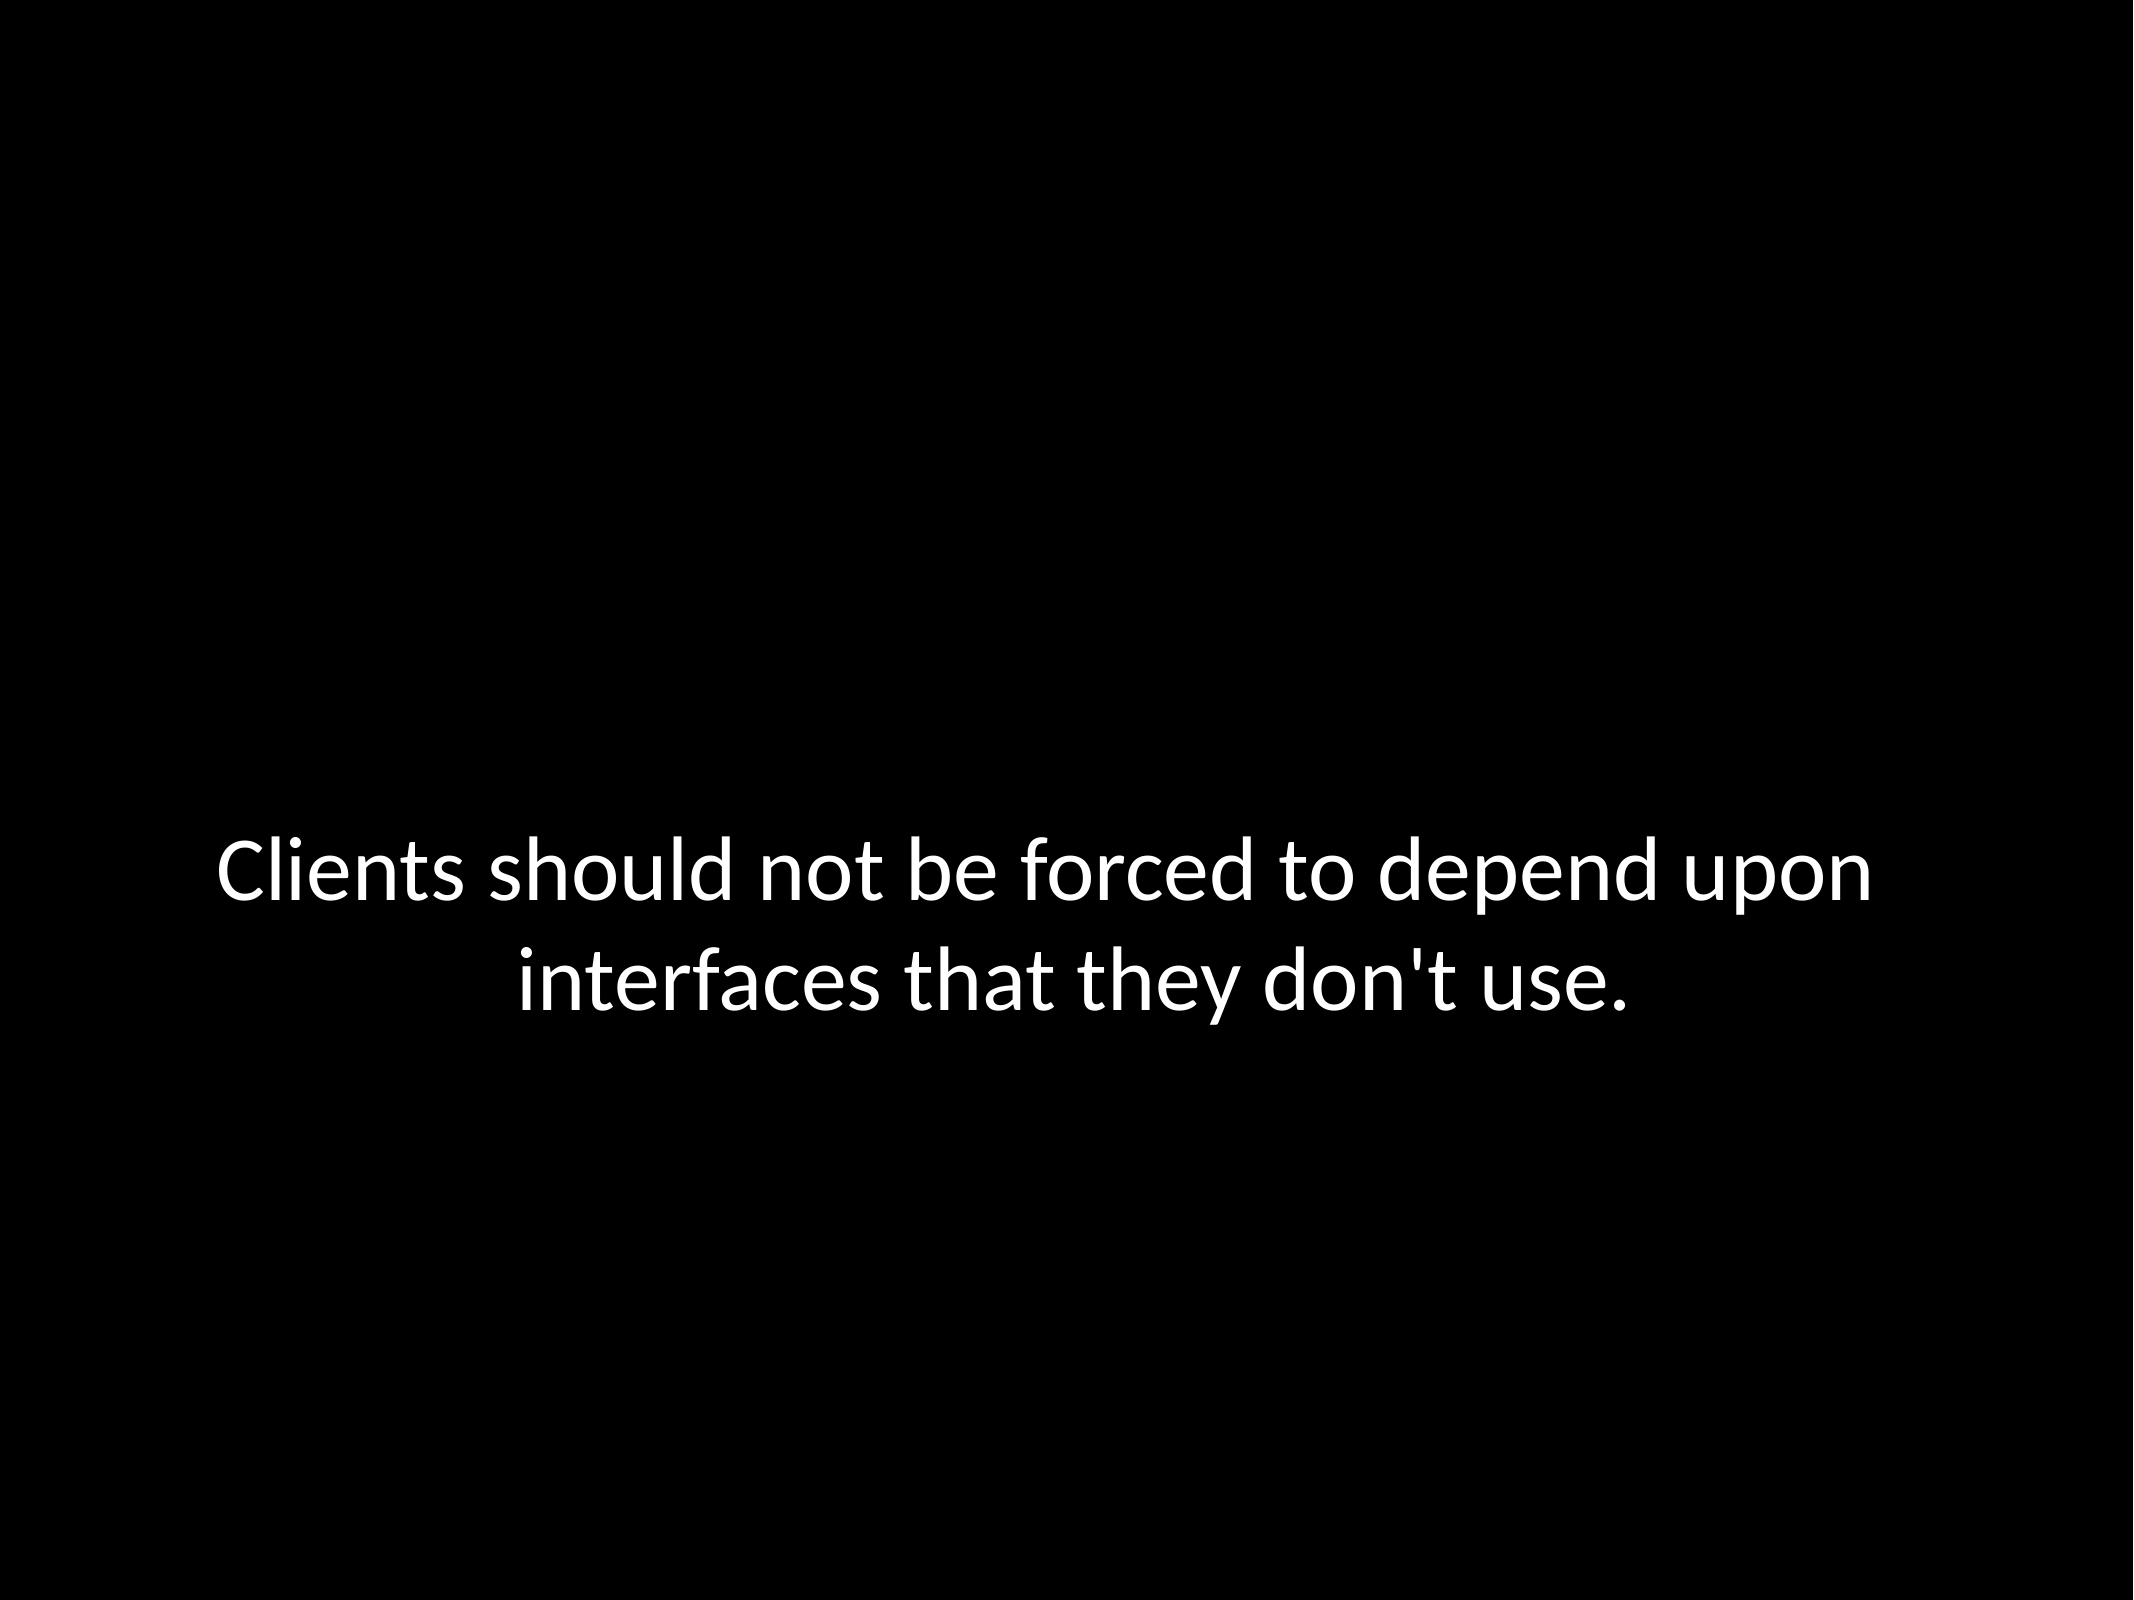

Clients should not be forced to depend upon interfaces that they don't use.